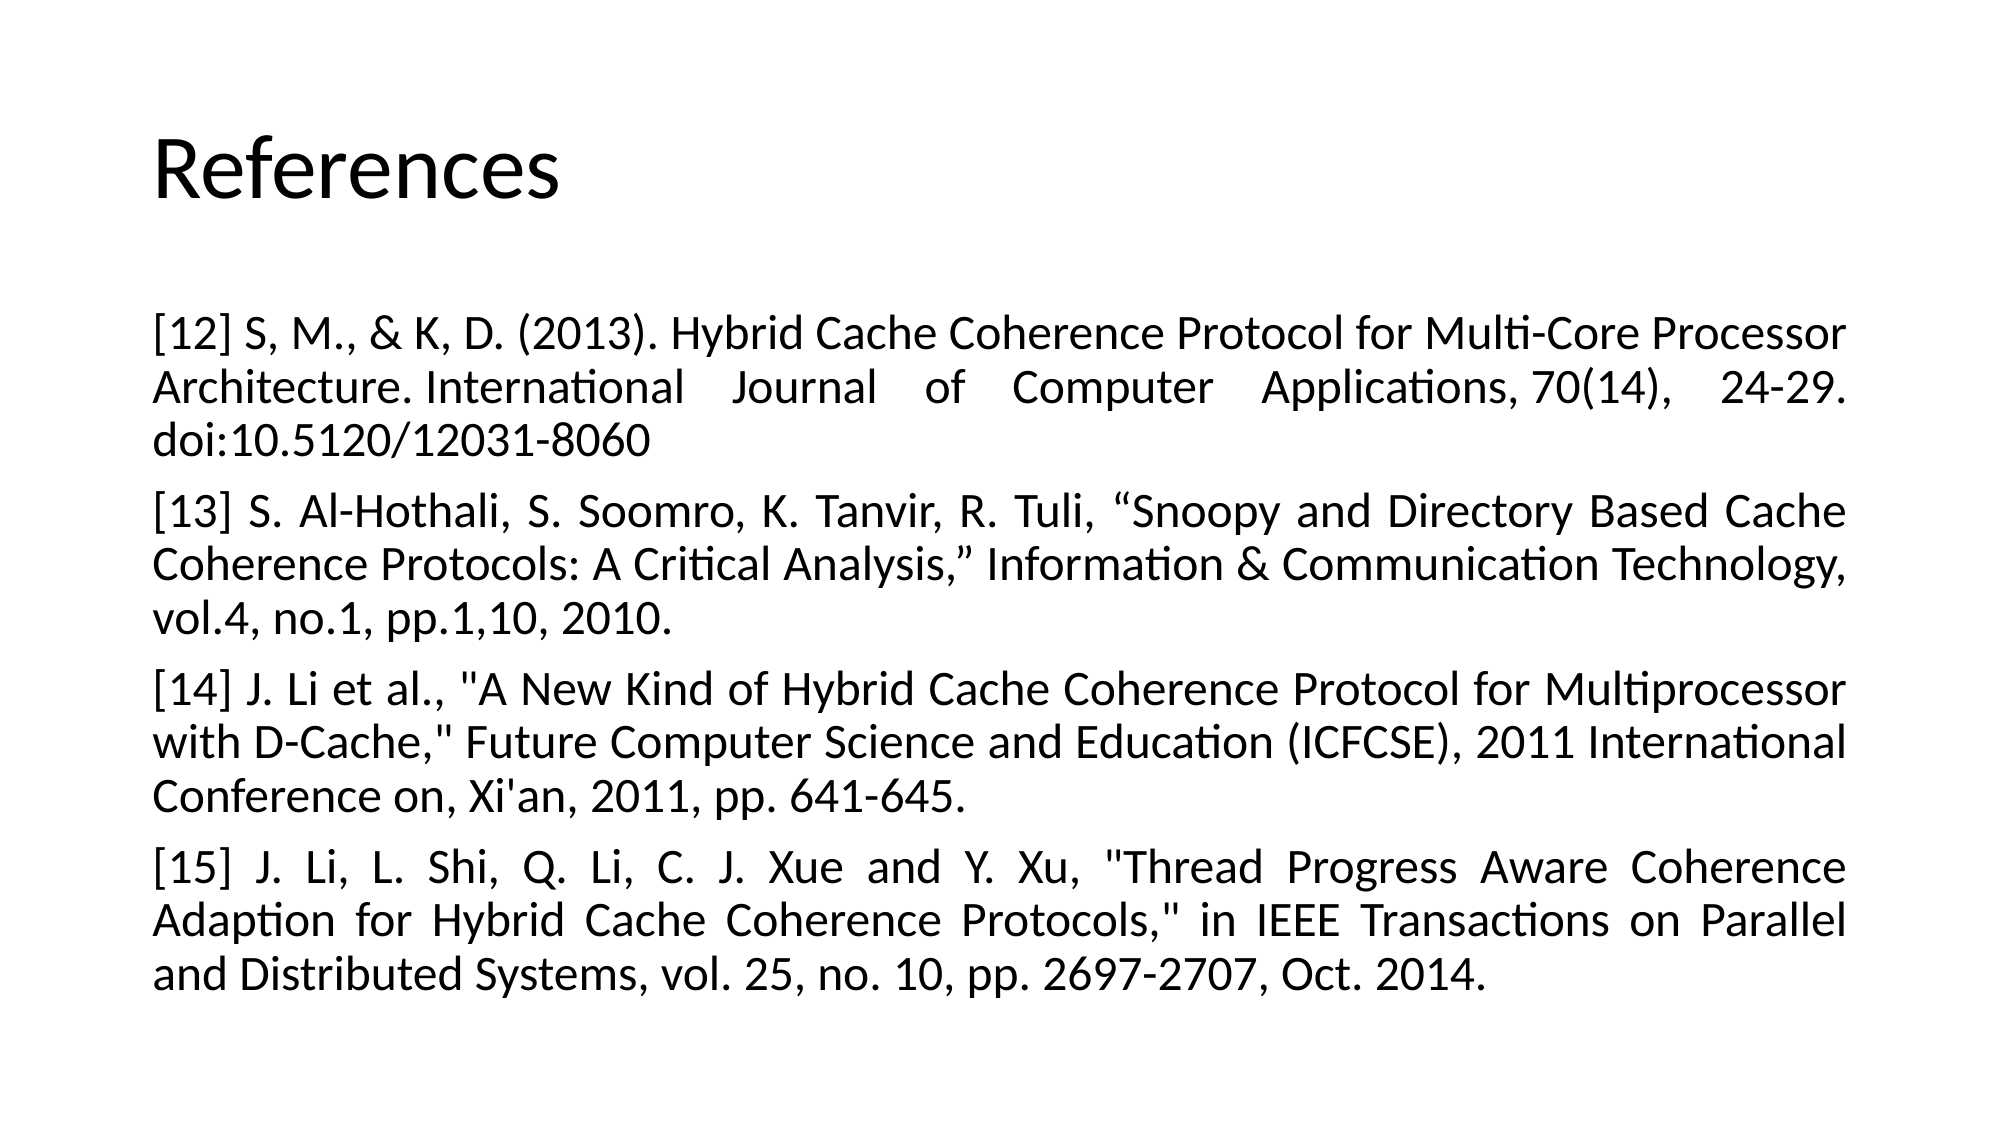

# References
[12] S, M., & K, D. (2013). Hybrid Cache Coherence Protocol for Multi-Core Processor Architecture. International Journal of Computer Applications, 70(14), 24-29. doi:10.5120/12031-8060
[13] S. Al-Hothali, S. Soomro, K. Tanvir, R. Tuli, “Snoopy and Directory Based Cache Coherence Protocols: A Critical Analysis,” Information & Communication Technology, vol.4, no.1, pp.1,10, 2010.
[14] J. Li et al., "A New Kind of Hybrid Cache Coherence Protocol for Multiprocessor with D-Cache," Future Computer Science and Education (ICFCSE), 2011 International Conference on, Xi'an, 2011, pp. 641-645.
[15] J. Li, L. Shi, Q. Li, C. J. Xue and Y. Xu, "Thread Progress Aware Coherence Adaption for Hybrid Cache Coherence Protocols," in IEEE Transactions on Parallel and Distributed Systems, vol. 25, no. 10, pp. 2697-2707, Oct. 2014.